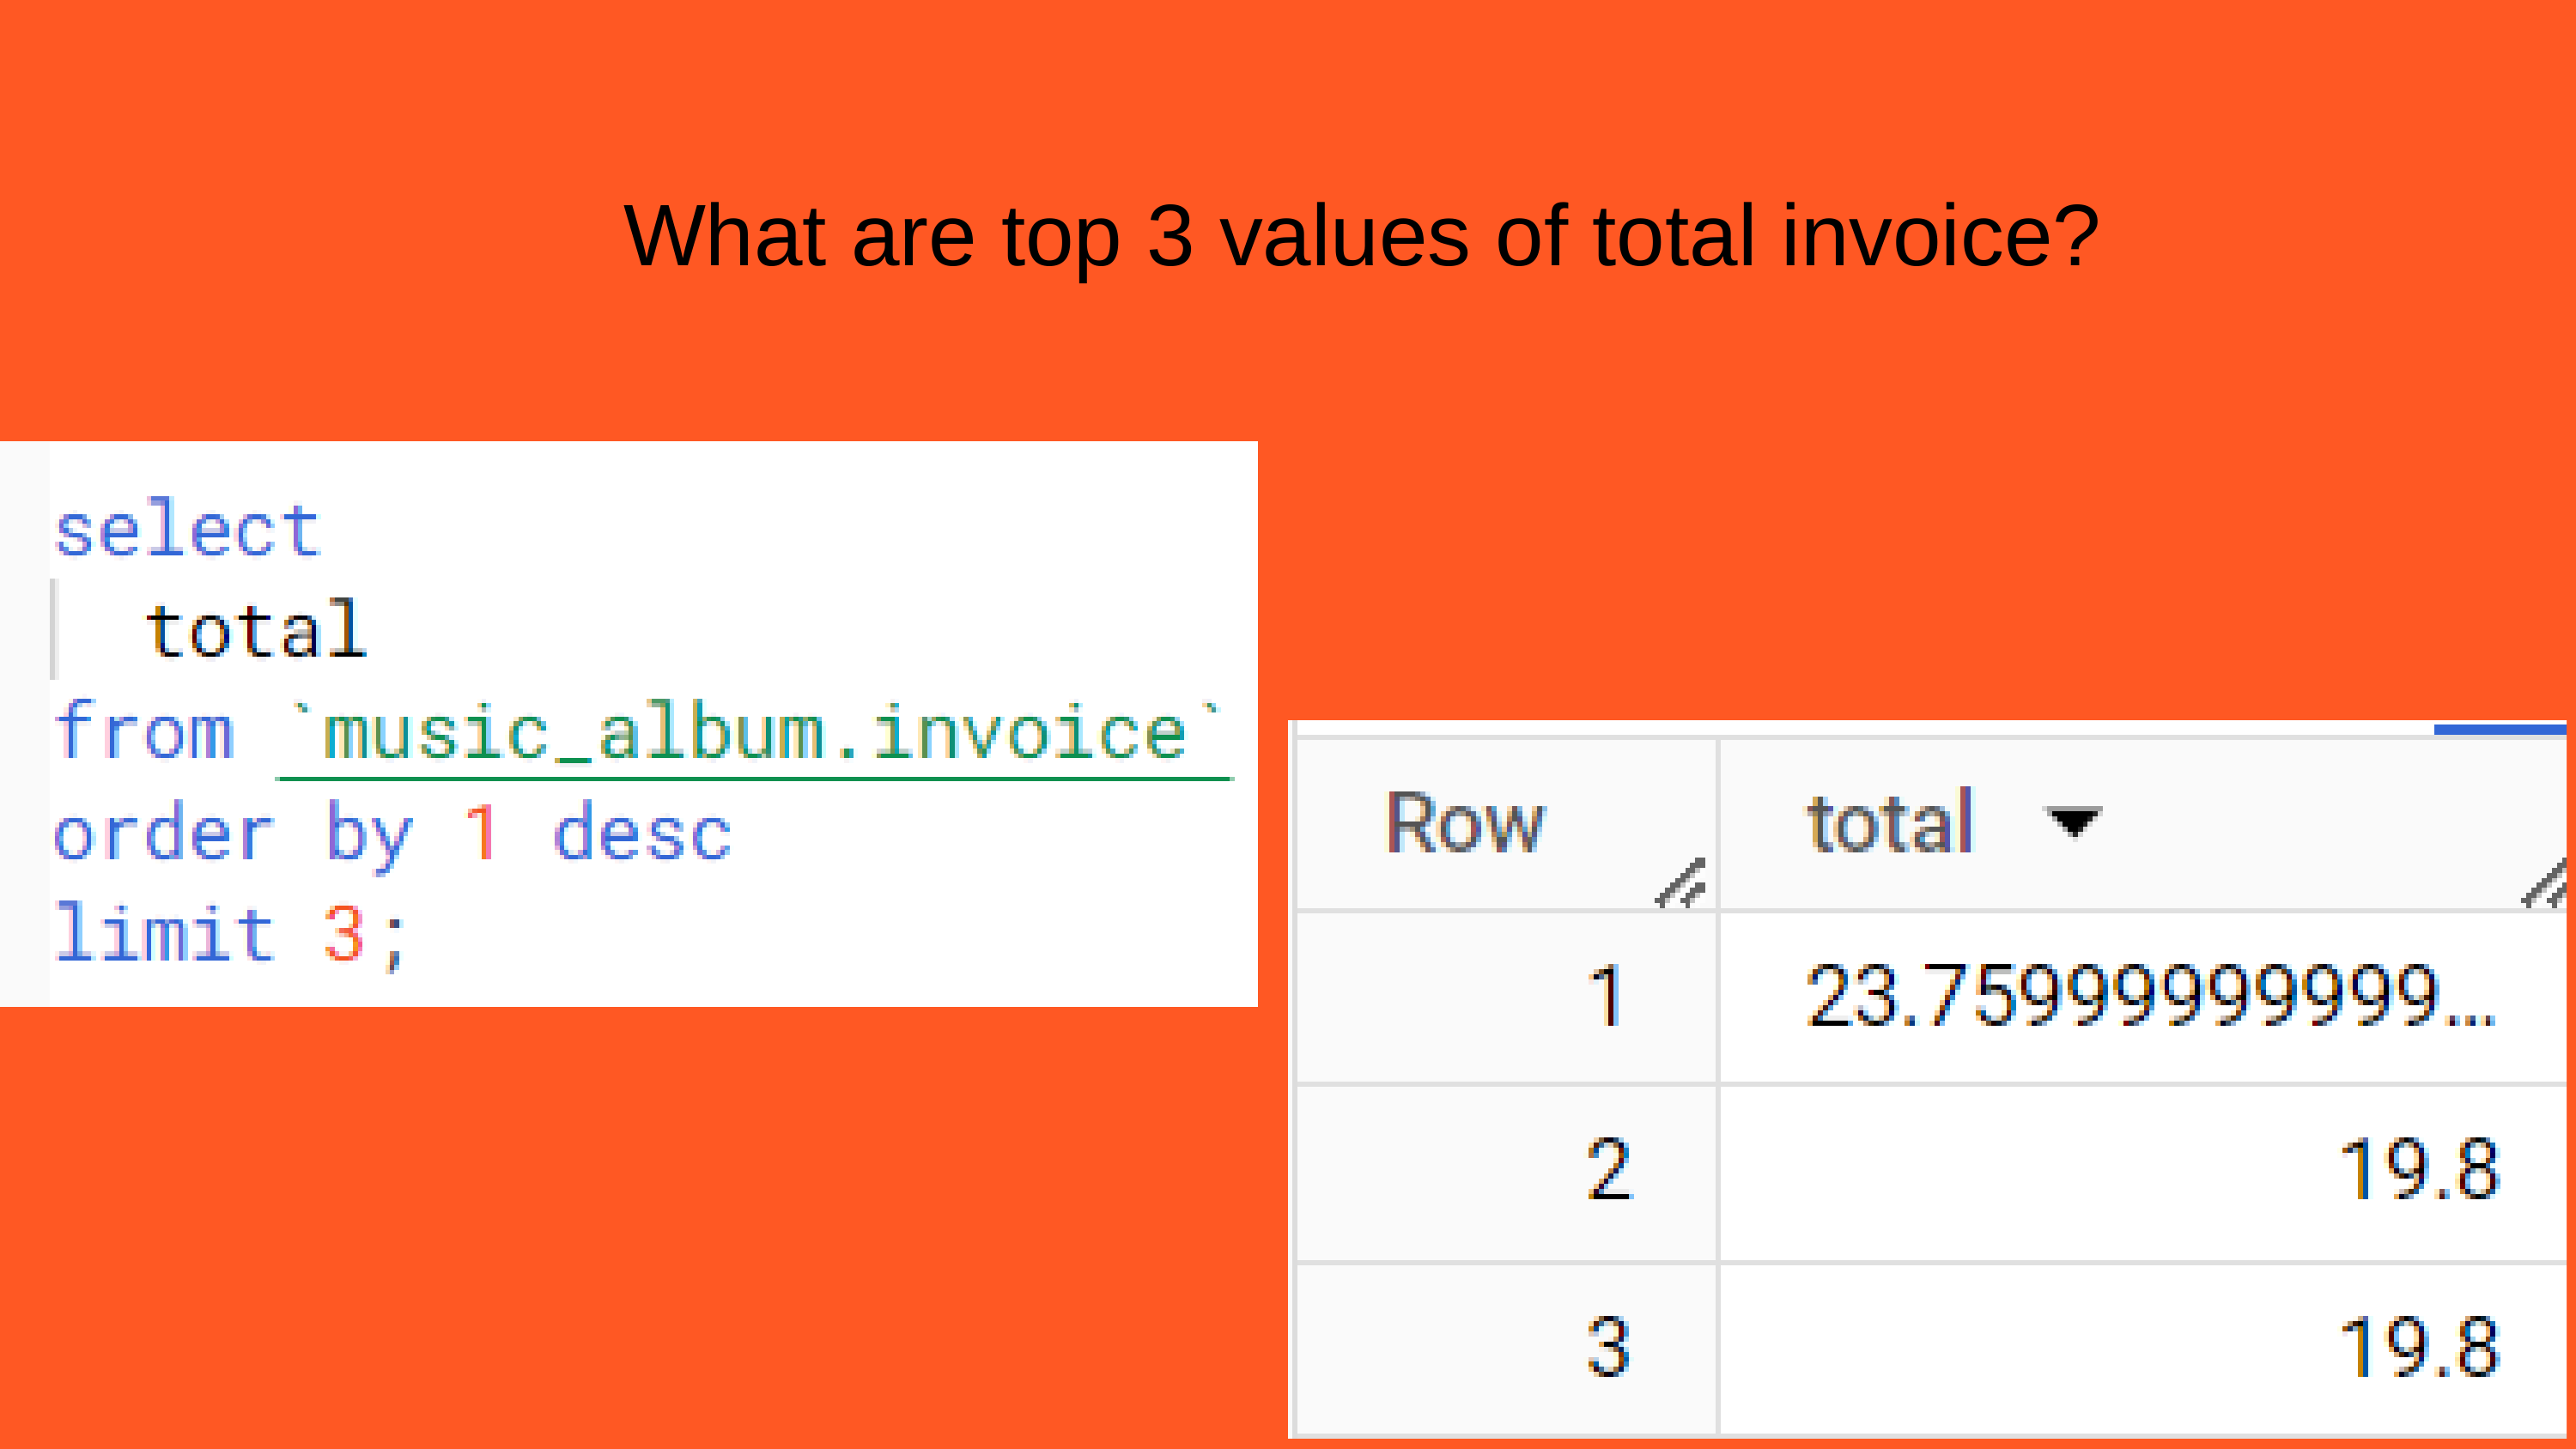

What are top 3 values of total invoice?